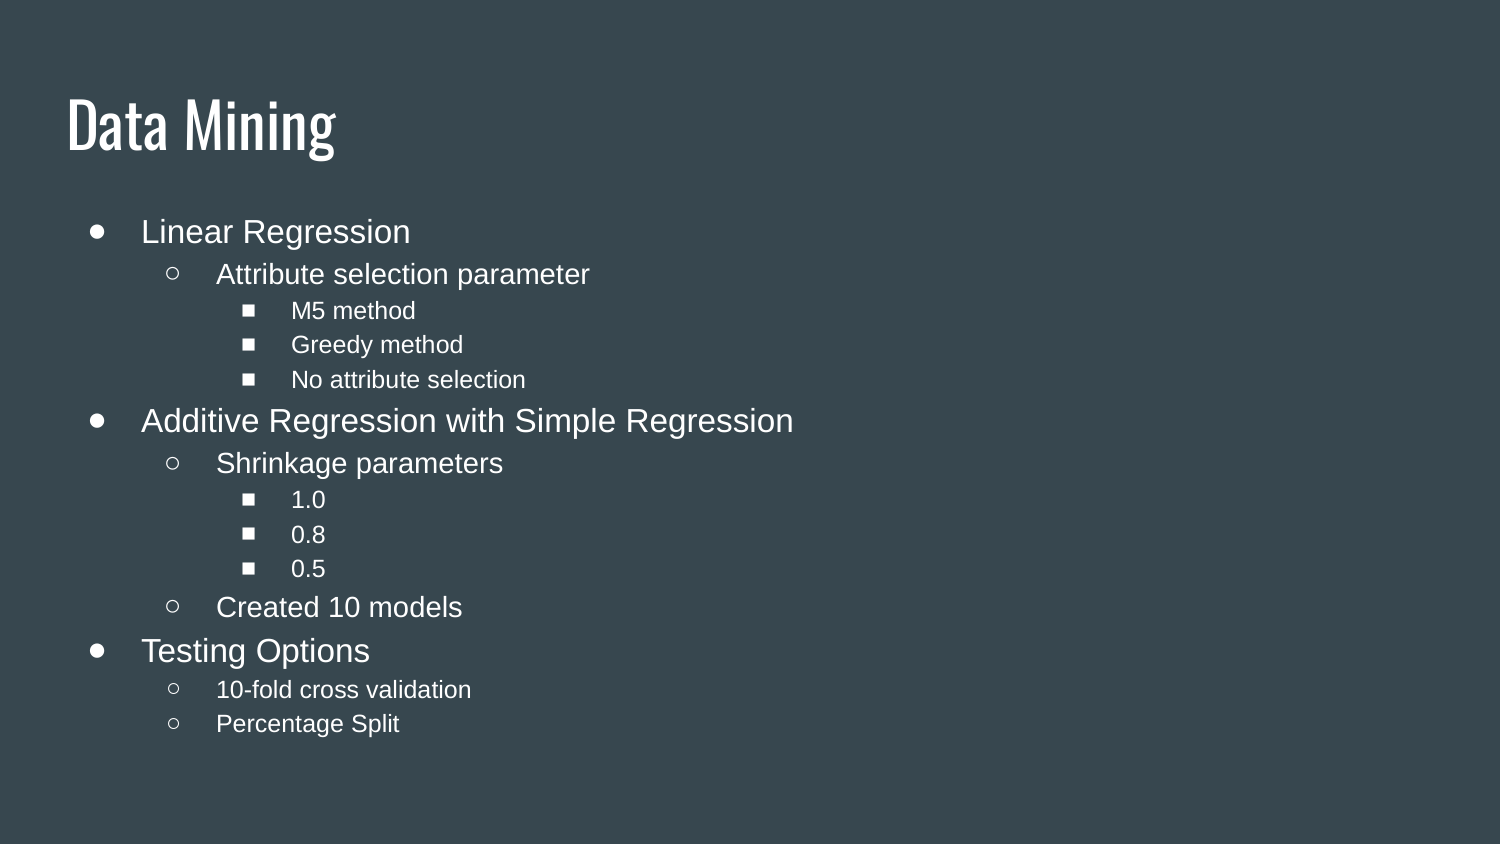

# Data Mining
Linear Regression
Attribute selection parameter
M5 method
Greedy method
No attribute selection
Additive Regression with Simple Regression
Shrinkage parameters
1.0
0.8
0.5
Created 10 models
Testing Options
10-fold cross validation
Percentage Split